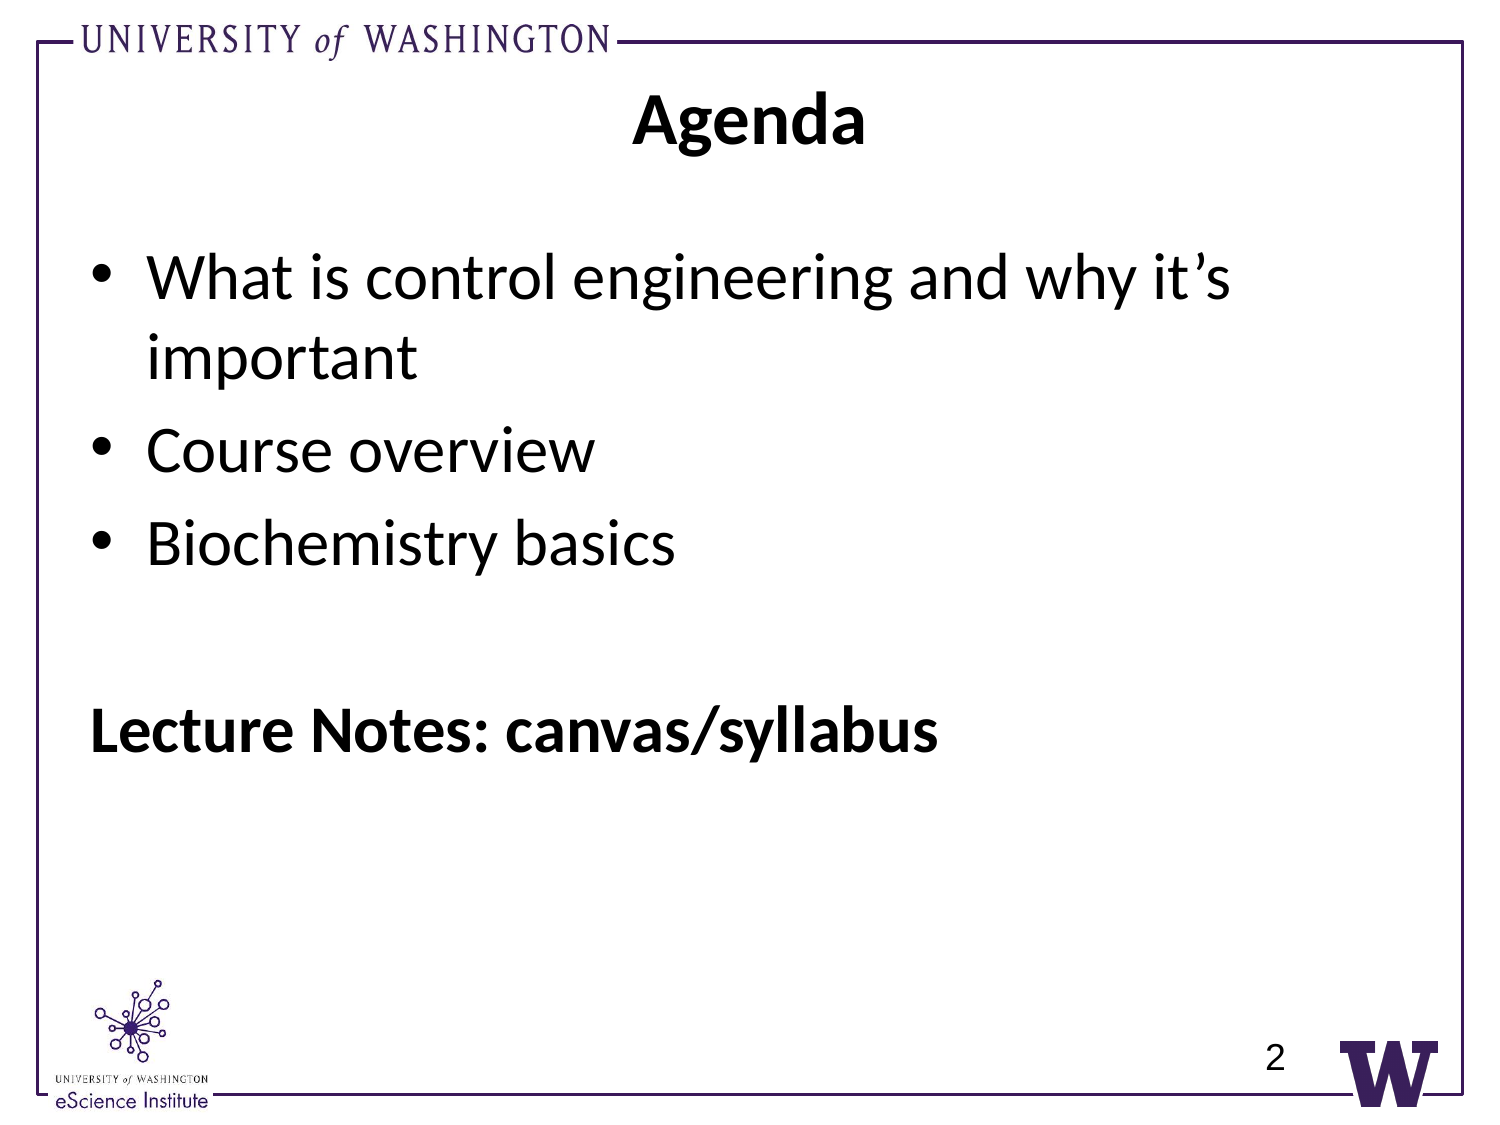

# Agenda
What is control engineering and why it’s important
Course overview
Biochemistry basics

Lecture Notes: canvas/syllabus
2